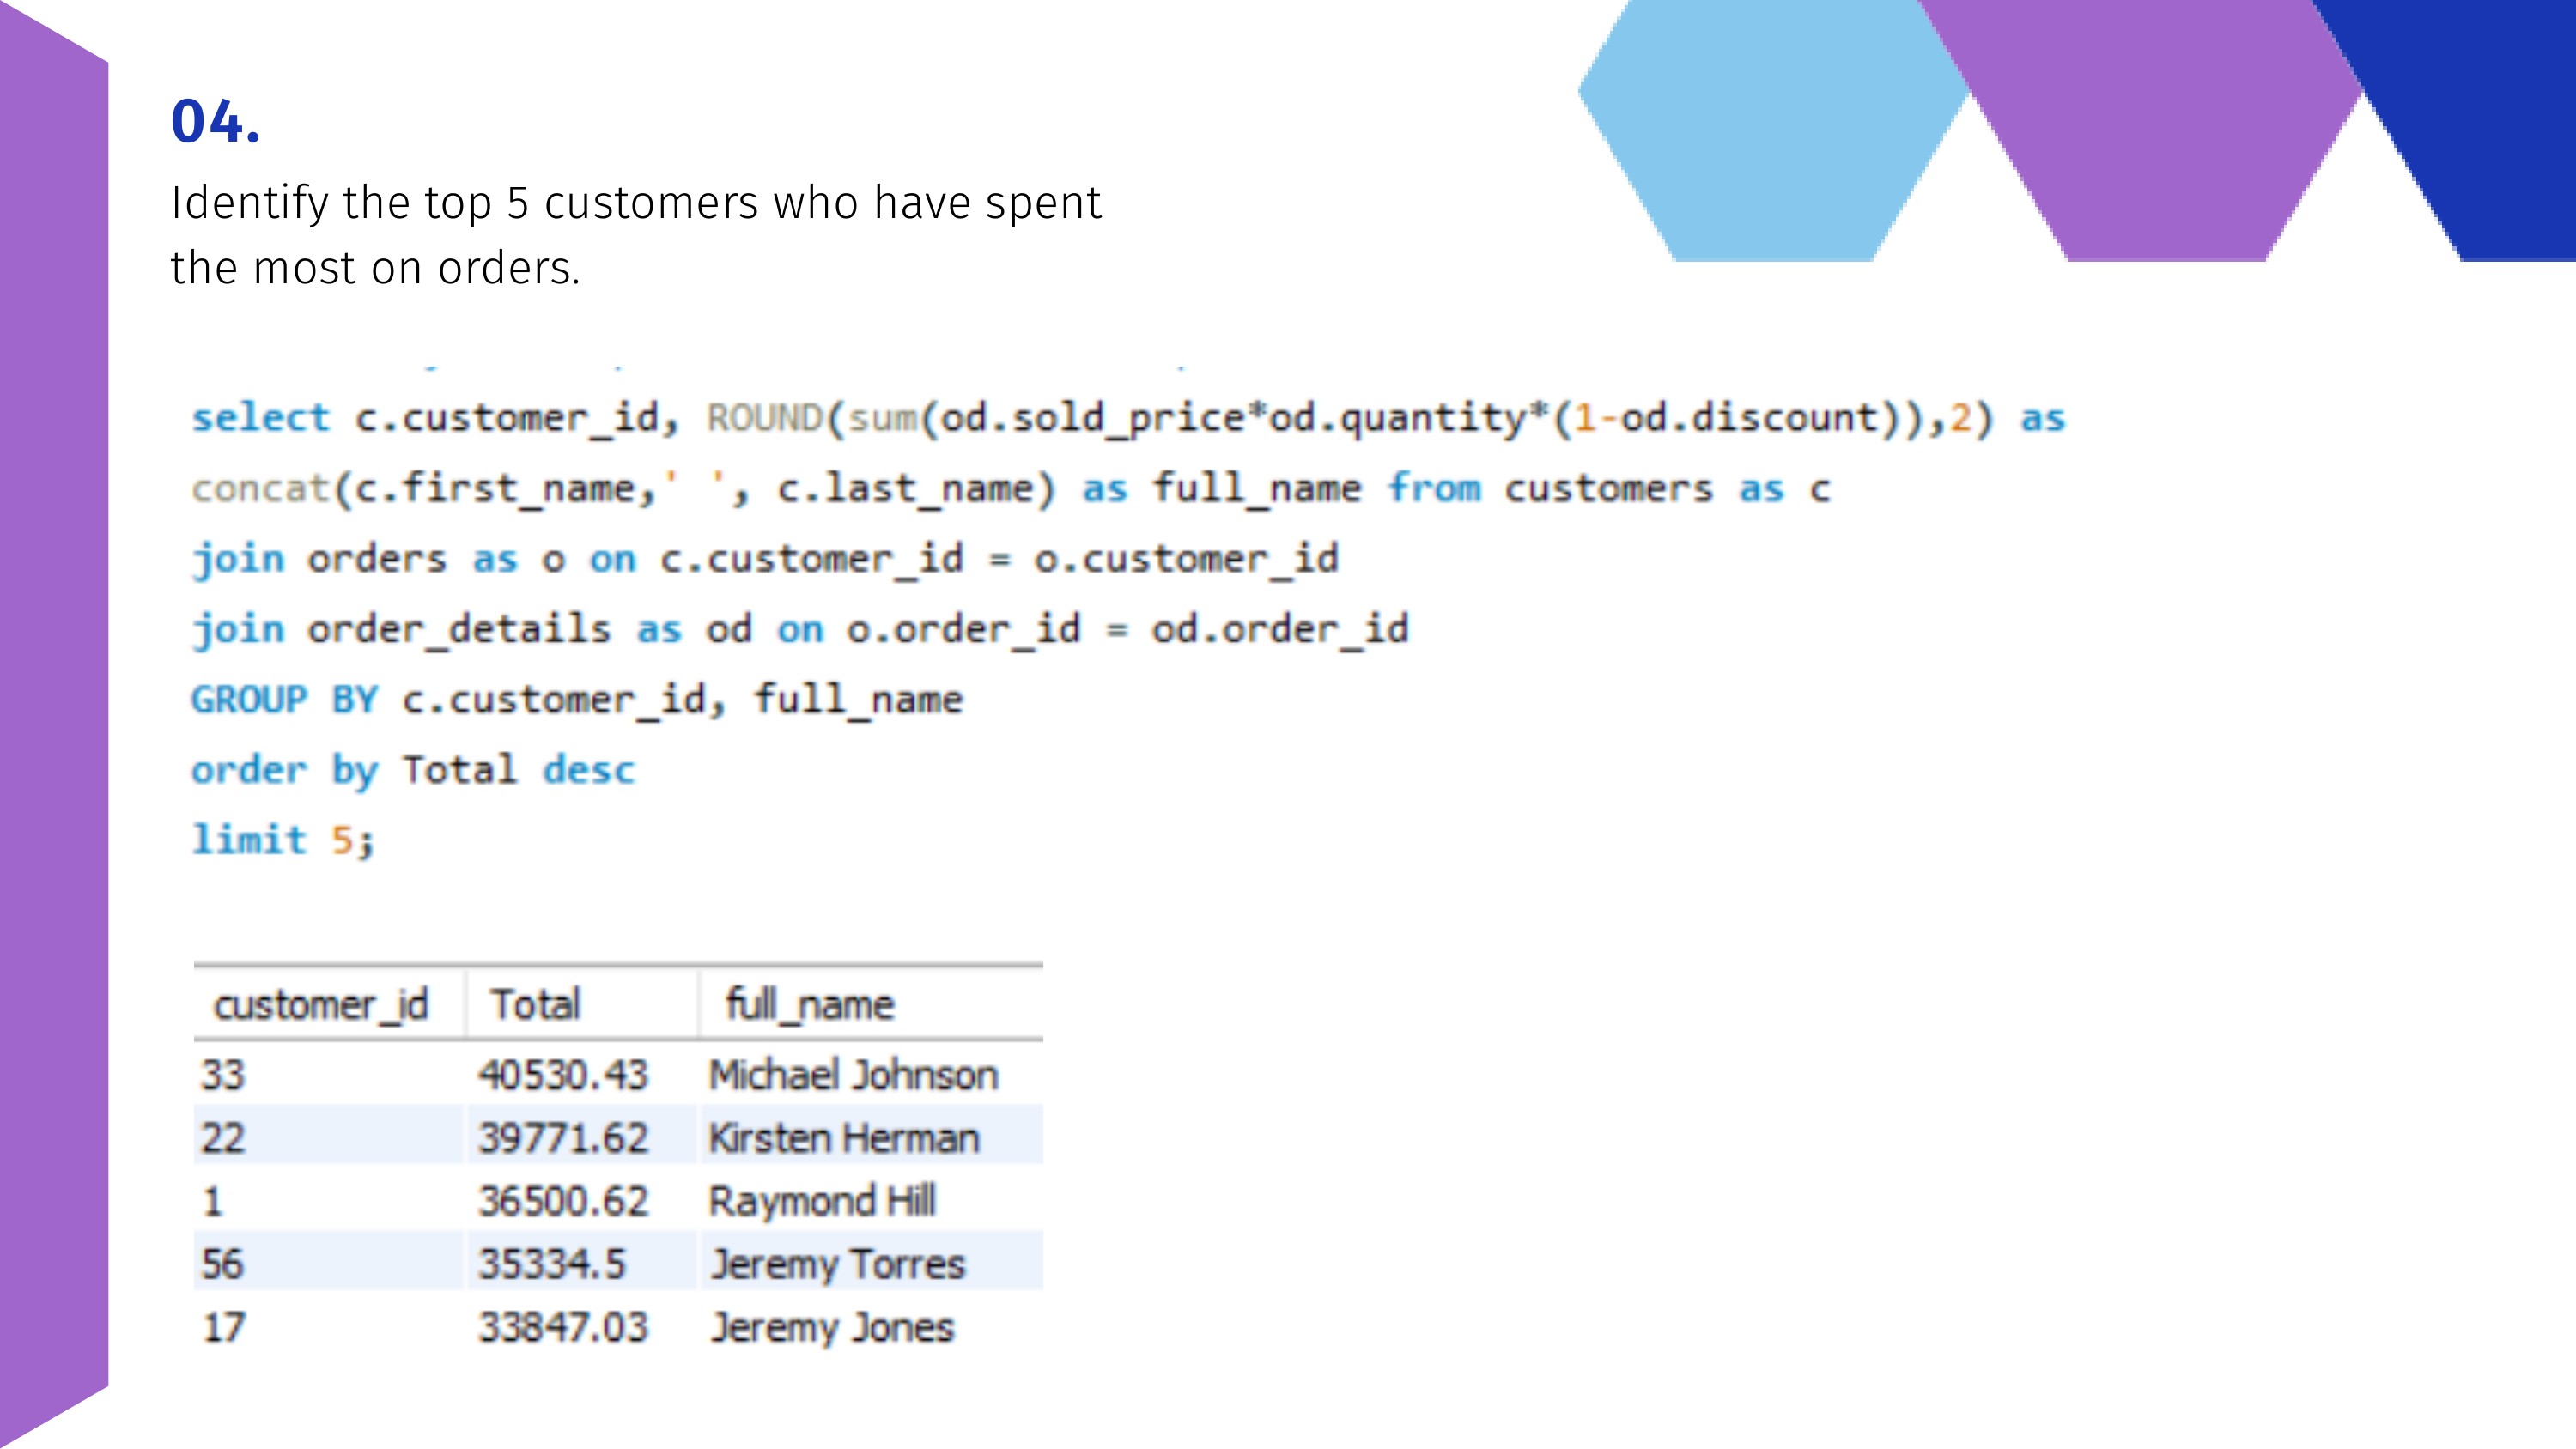

04.
Identify the top 5 customers who have spent the most on orders.